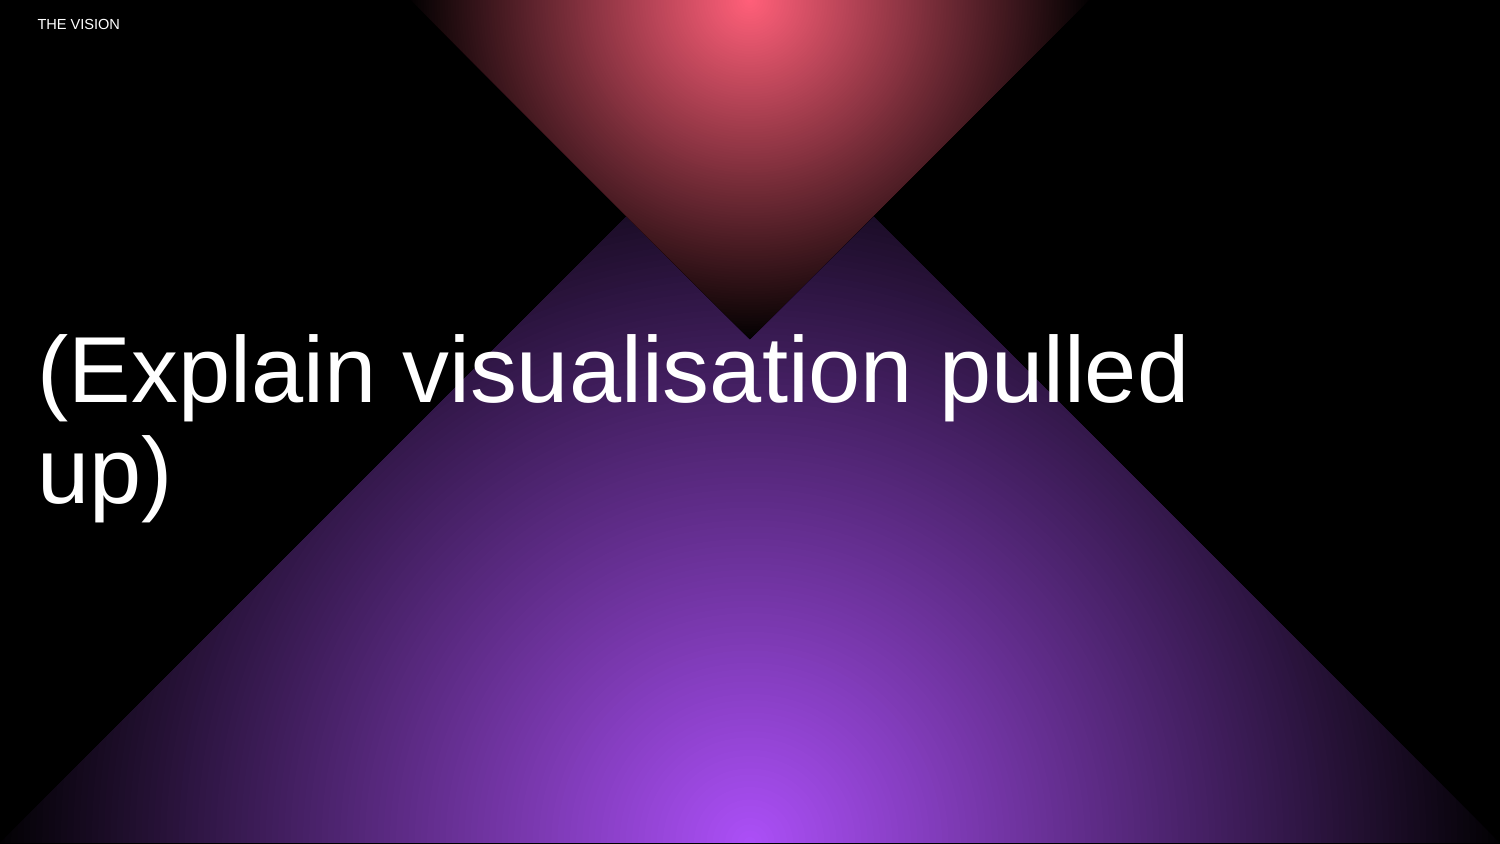

# THE VISION
(Explain visualisation pulled up)